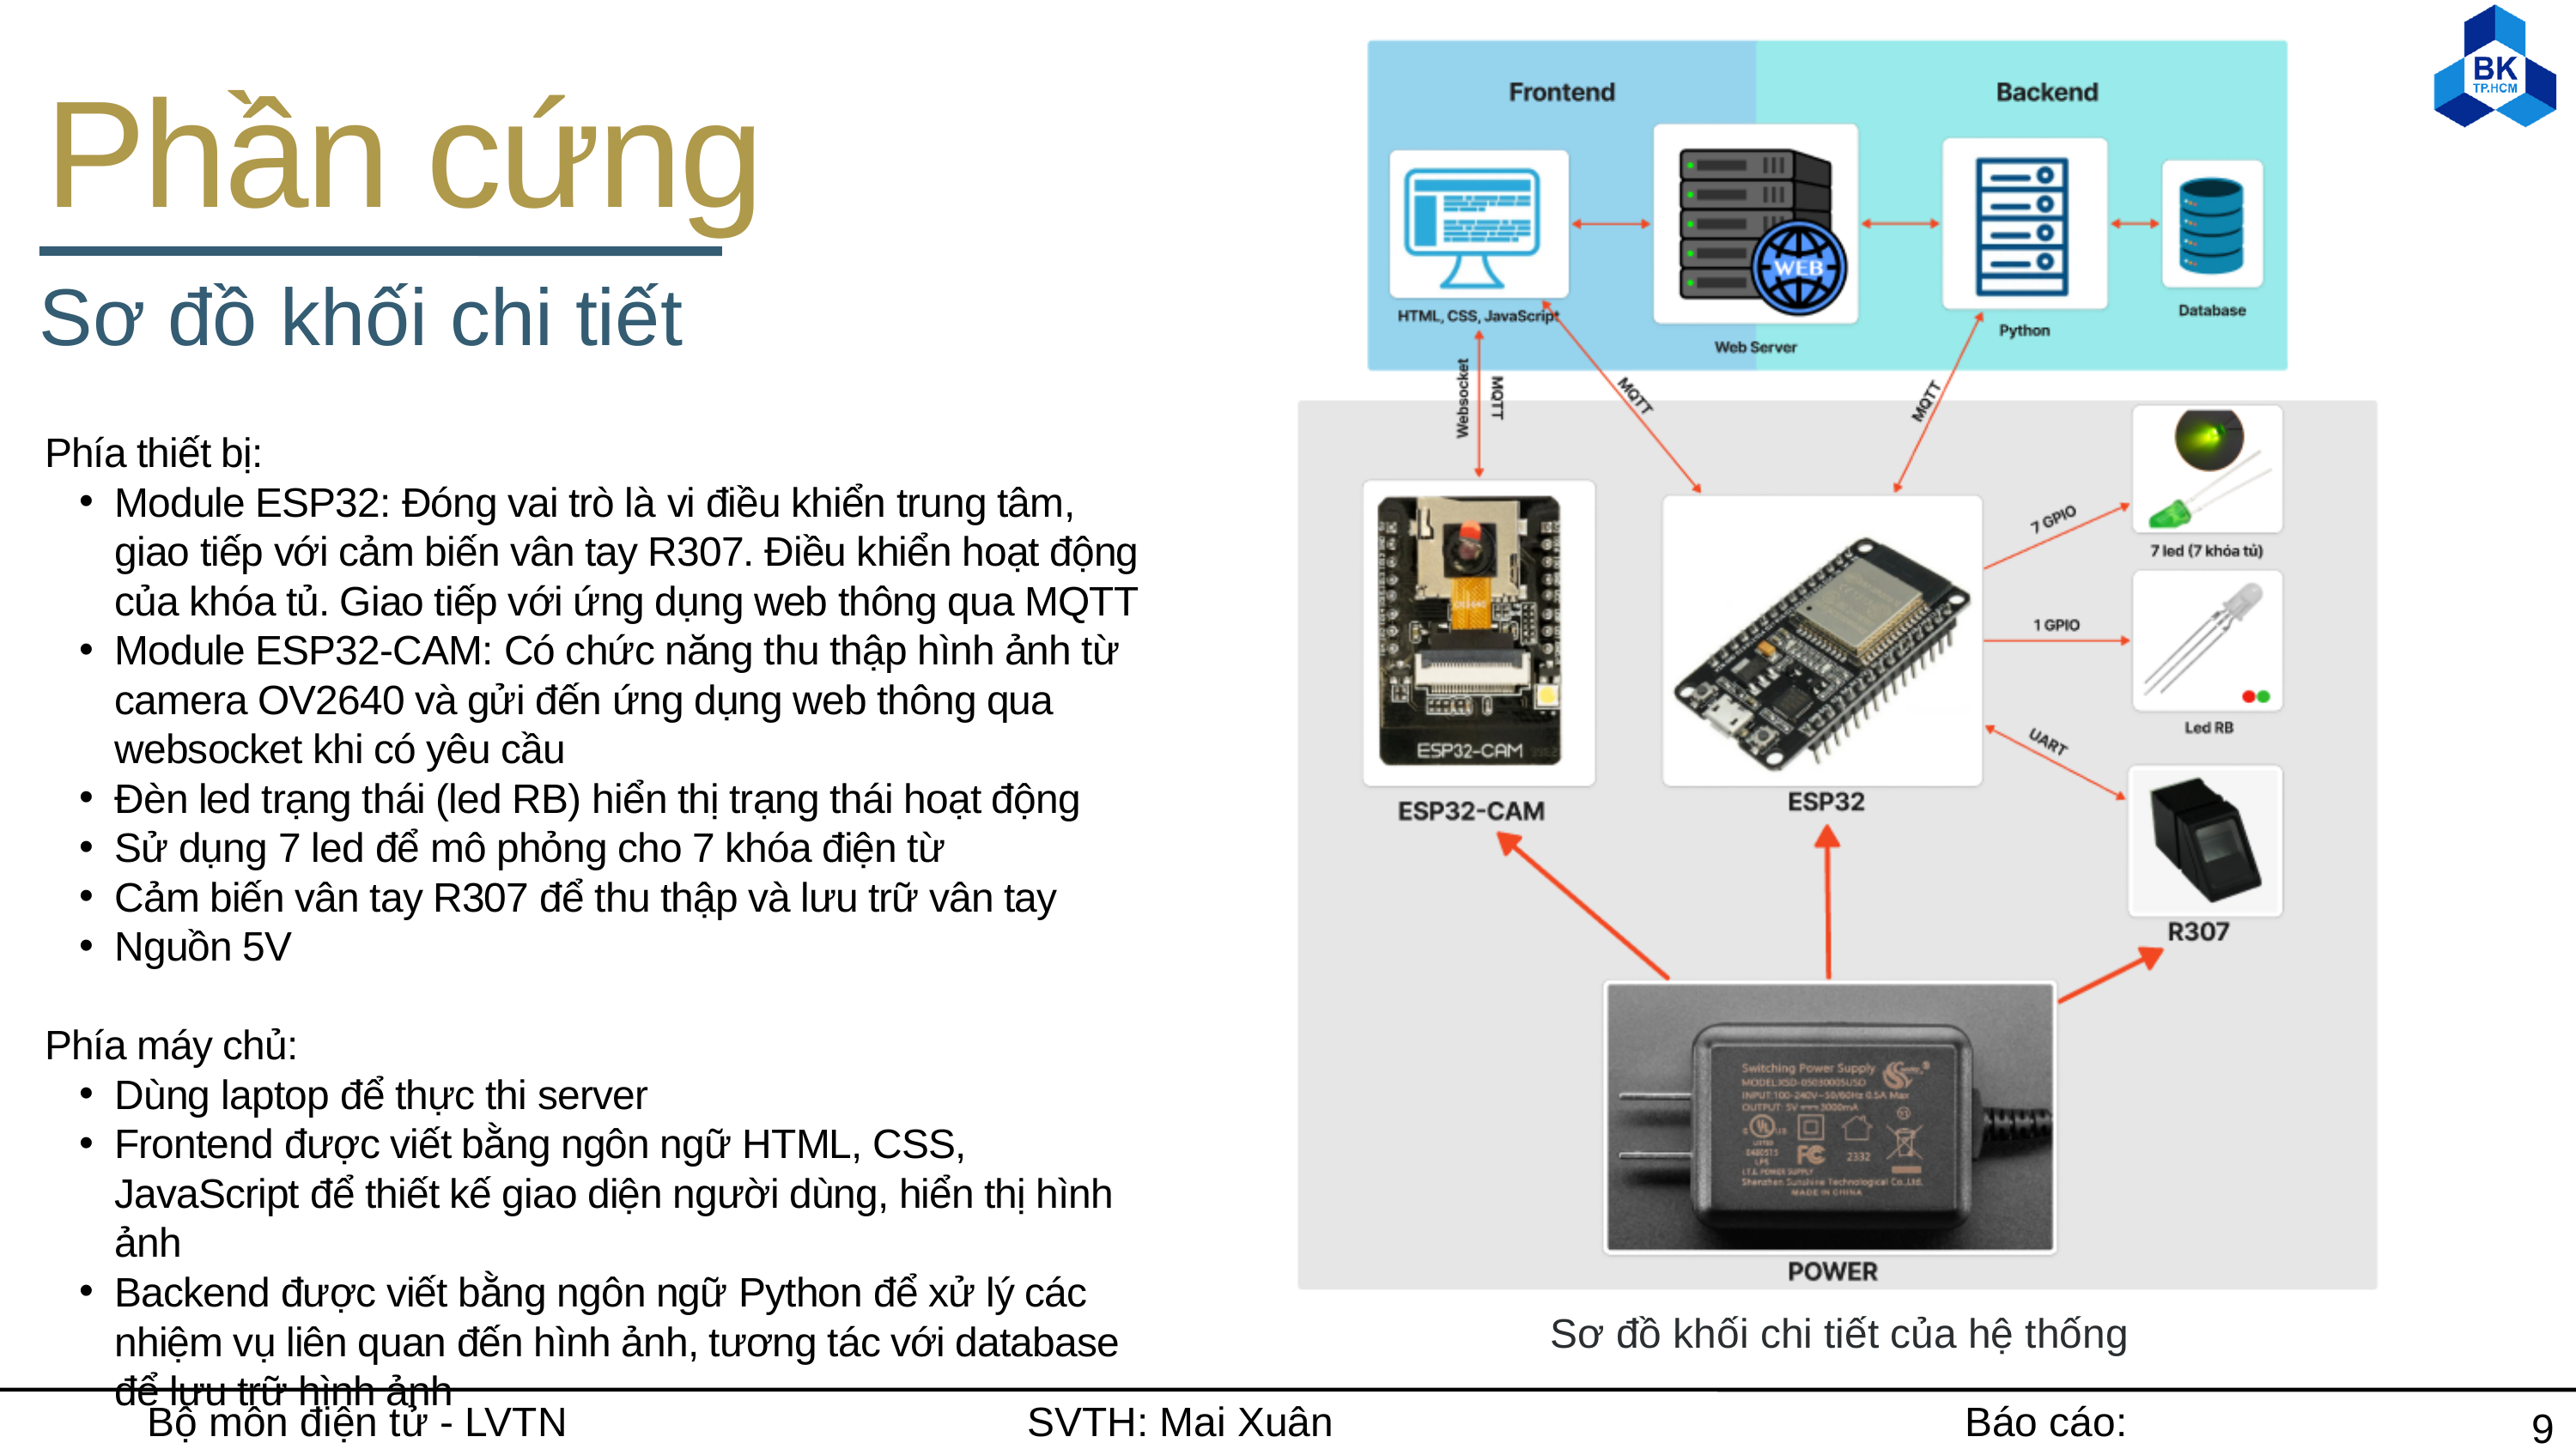

Phần cứng
Sơ đồ khối chi tiết

Phía thiết bị:
Module ESP32: Đóng vai trò là vi điều khiển trung tâm, giao tiếp với cảm biến vân tay R307. Điều khiển hoạt động của khóa tủ. Giao tiếp với ứng dụng web thông qua MQTT
Module ESP32-CAM: Có chức năng thu thập hình ảnh từ camera OV2640 và gửi đến ứng dụng web thông qua websocket khi có yêu cầu
Đèn led trạng thái (led RB) hiển thị trạng thái hoạt động
Sử dụng 7 led để mô phỏng cho 7 khóa điện từ
Cảm biến vân tay R307 để thu thập và lưu trữ vân tay
Nguồn 5V

Phía máy chủ:
Dùng laptop để thực thi server
Frontend được viết bằng ngôn ngữ HTML, CSS, JavaScript để thiết kế giao diện người dùng, hiển thị hình ảnh
Backend được viết bằng ngôn ngữ Python để xử lý các nhiệm vụ liên quan đến hình ảnh, tương tác với database để lưu trữ hình ảnh
Sơ đồ khối chi tiết của hệ thống
Bộ môn điện tử - LVTN
SVTH: Mai Xuân Hùng
Báo cáo: 06/06/2024
9